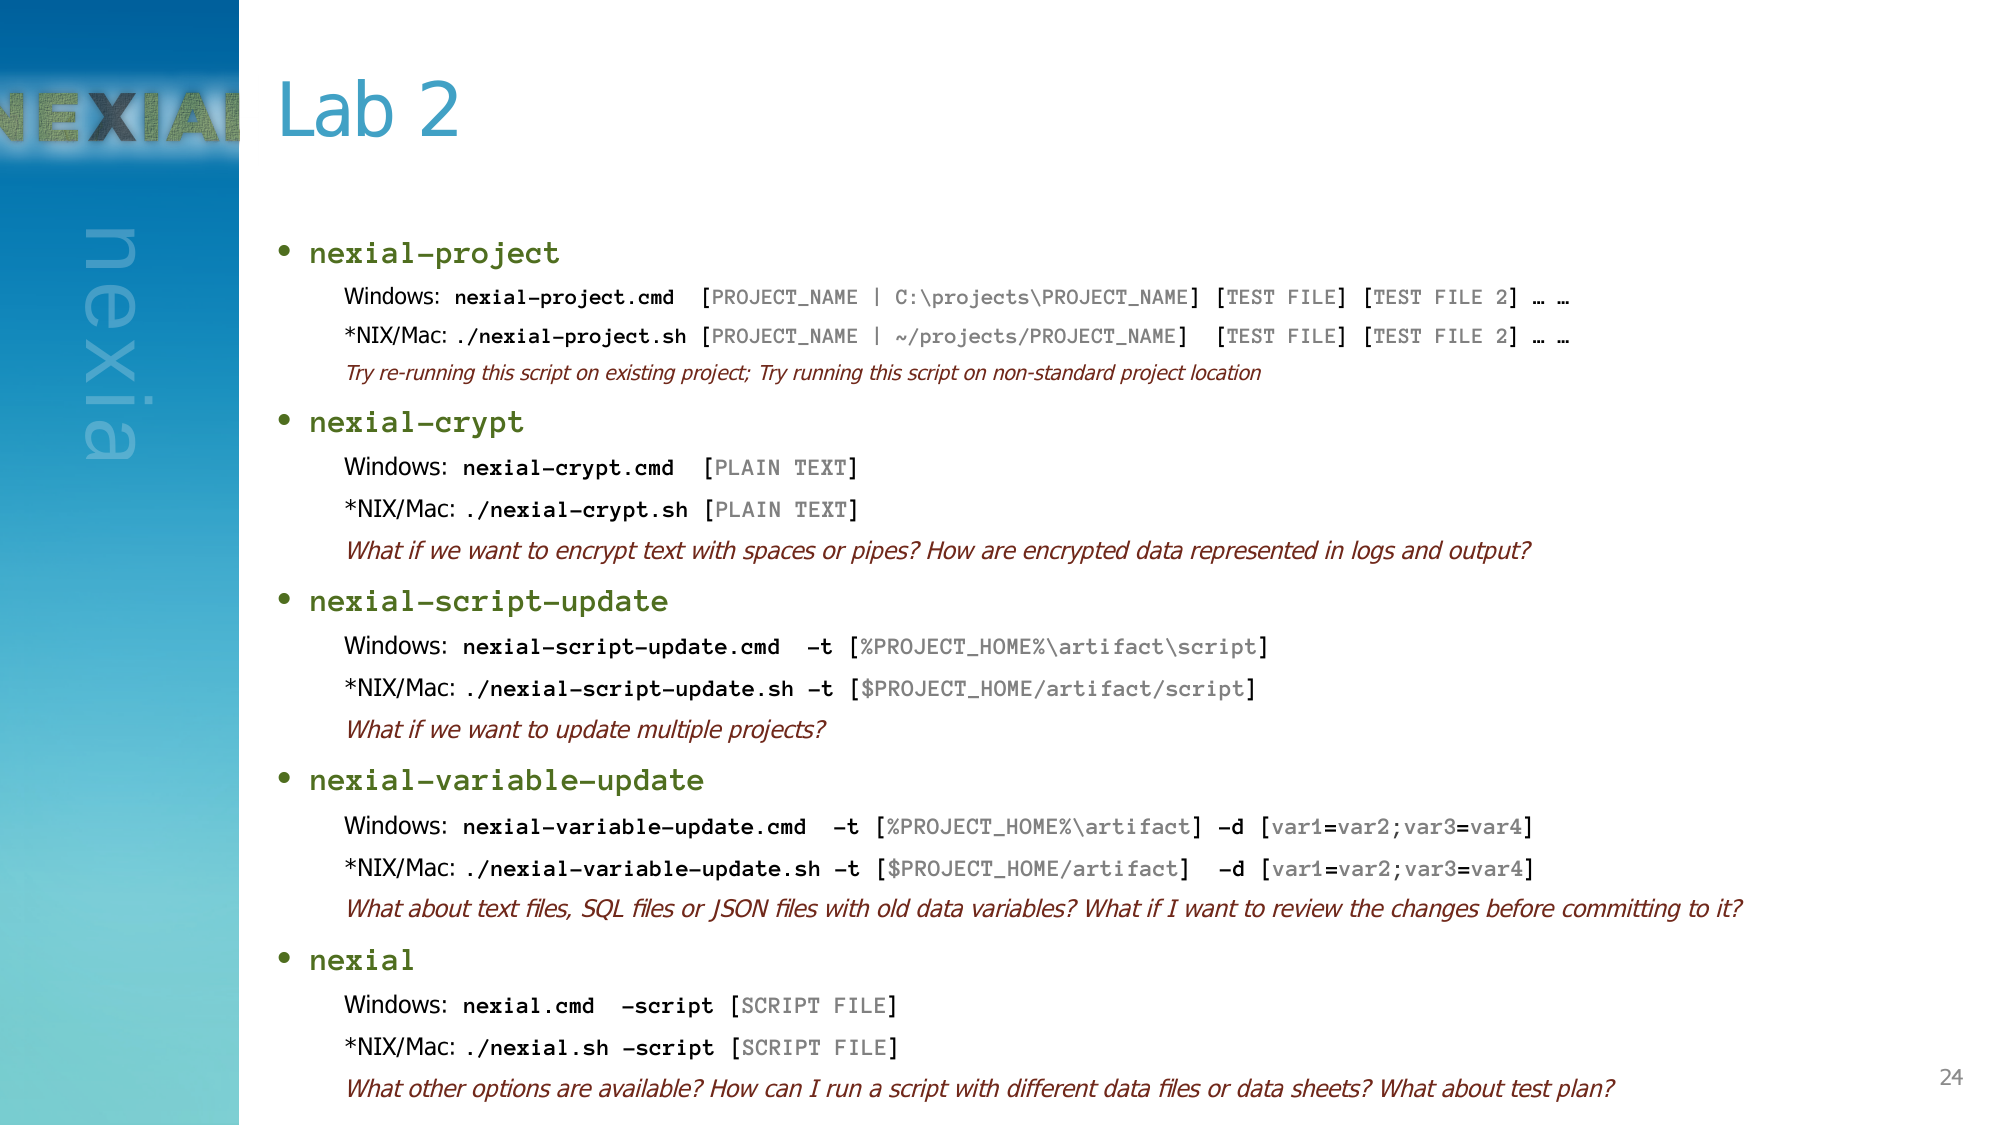

# Lab 2
nexial-project
Windows:  nexial-project.cmd  [PROJECT_NAME | C:\projects\PROJECT_NAME] [TEST FILE] [TEST FILE 2] … …
*NIX/Mac: ./nexial-project.sh [PROJECT_NAME | ~/projects/PROJECT_NAME]  [TEST FILE] [TEST FILE 2] … …
Try re-running this script on existing project; Try running this script on non-standard project location
nexial-crypt
Windows:  nexial-crypt.cmd  [PLAIN TEXT]
*NIX/Mac: ./nexial-crypt.sh [PLAIN TEXT]
What if we want to encrypt text with spaces or pipes? How are encrypted data represented in logs and output?
nexial-script-update
Windows:  nexial-script-update.cmd  -t [%PROJECT_HOME%\artifact\script]
*NIX/Mac: ./nexial-script-update.sh -t [$PROJECT_HOME/artifact/script]
What if we want to update multiple projects?
nexial-variable-update
Windows:  nexial-variable-update.cmd  -t [%PROJECT_HOME%\artifact] -d [var1=var2;var3=var4]
*NIX/Mac: ./nexial-variable-update.sh -t [$PROJECT_HOME/artifact]  -d [var1=var2;var3=var4]
What about text files, SQL files or JSON files with old data variables? What if I want to review the changes before committing to it?
nexial
Windows:  nexial.cmd  –script [SCRIPT FILE]
*NIX/Mac: ./nexial.sh –script [SCRIPT FILE]
What other options are available? How can I run a script with different data files or data sheets? What about test plan?
24